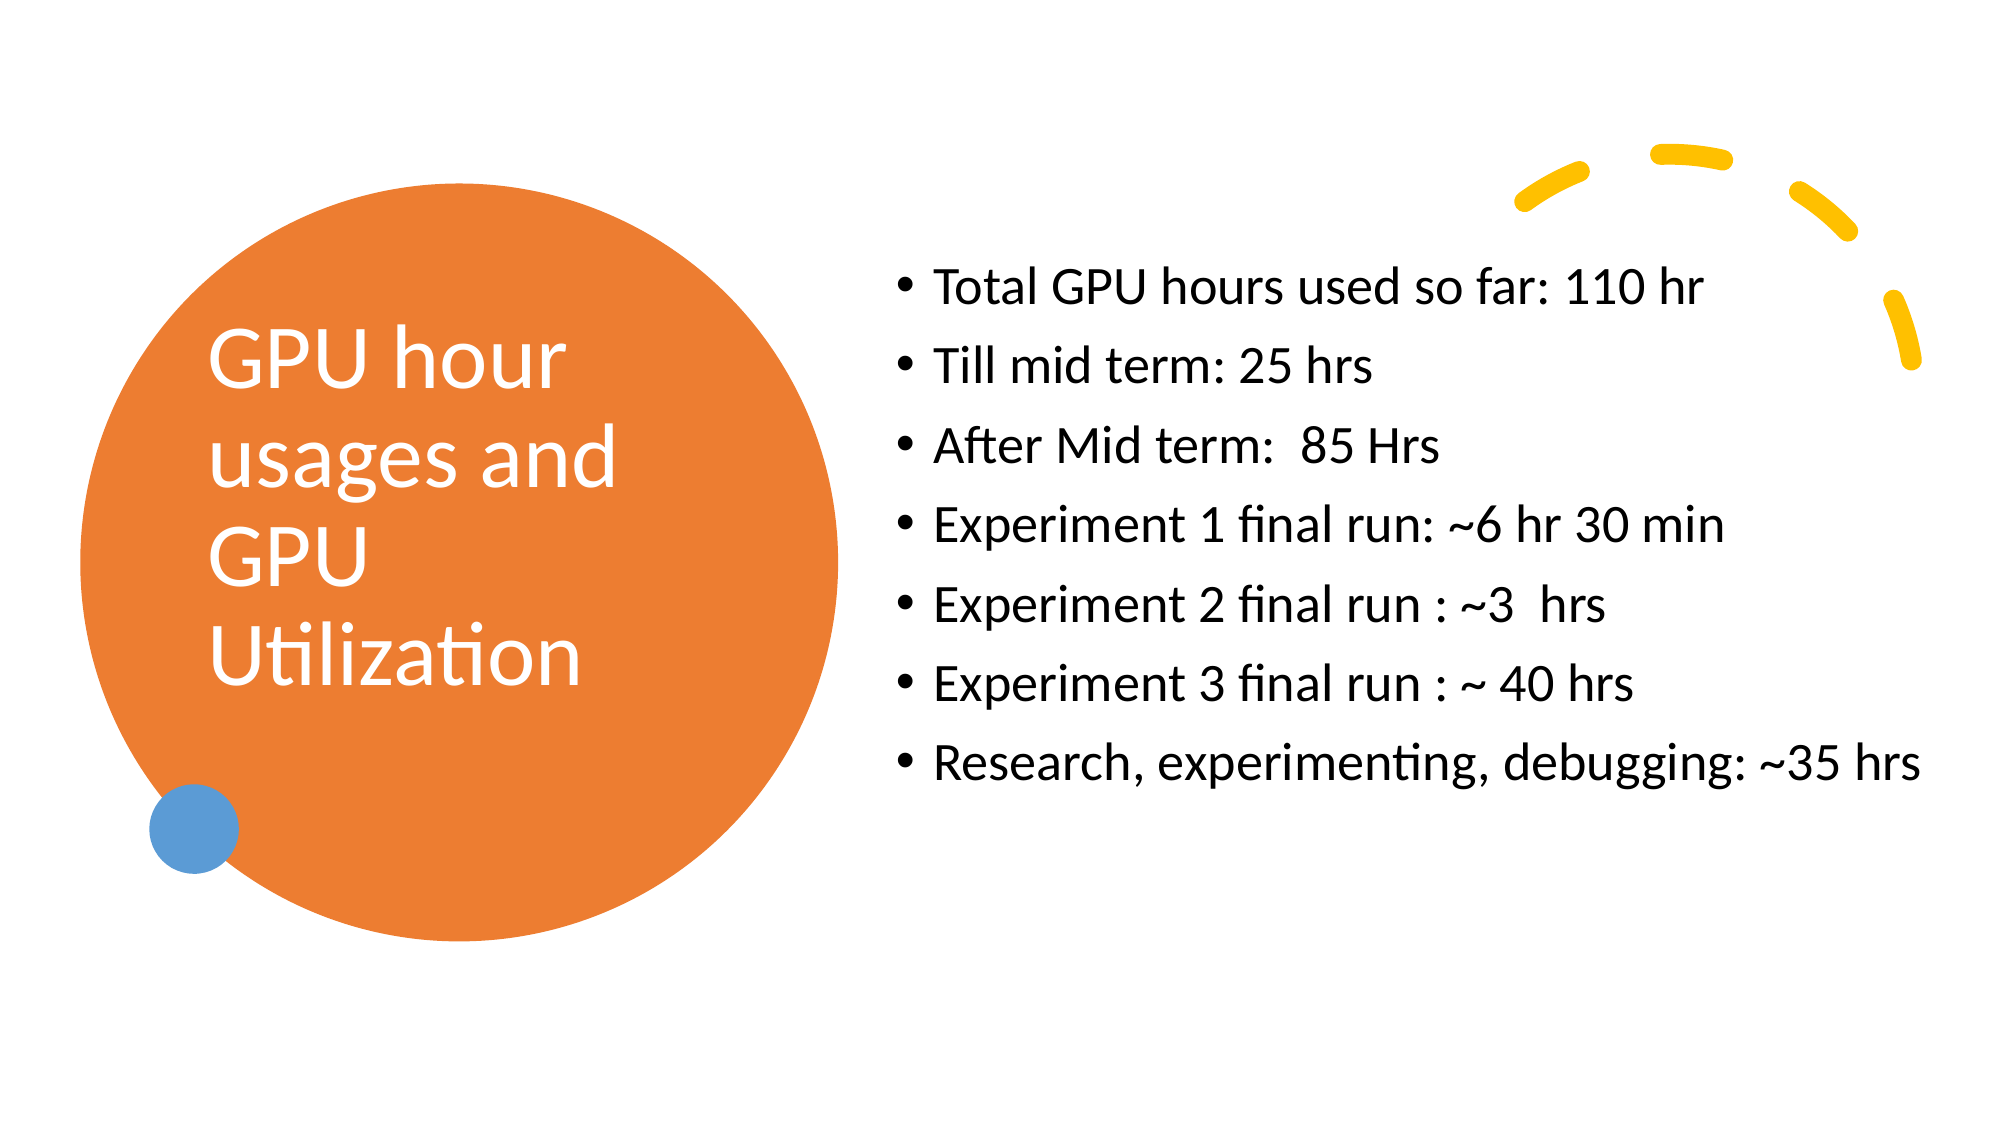

# GPU hour usages and GPU Utilization
Total GPU hours used so far: 110 hr
Till mid term: 25 hrs
After Mid term:  85 Hrs
Experiment 1 final run: ~6 hr 30 min
Experiment 2 final run : ~3  hrs
Experiment 3 final run : ~ 40 hrs
Research, experimenting, debugging: ~35 hrs